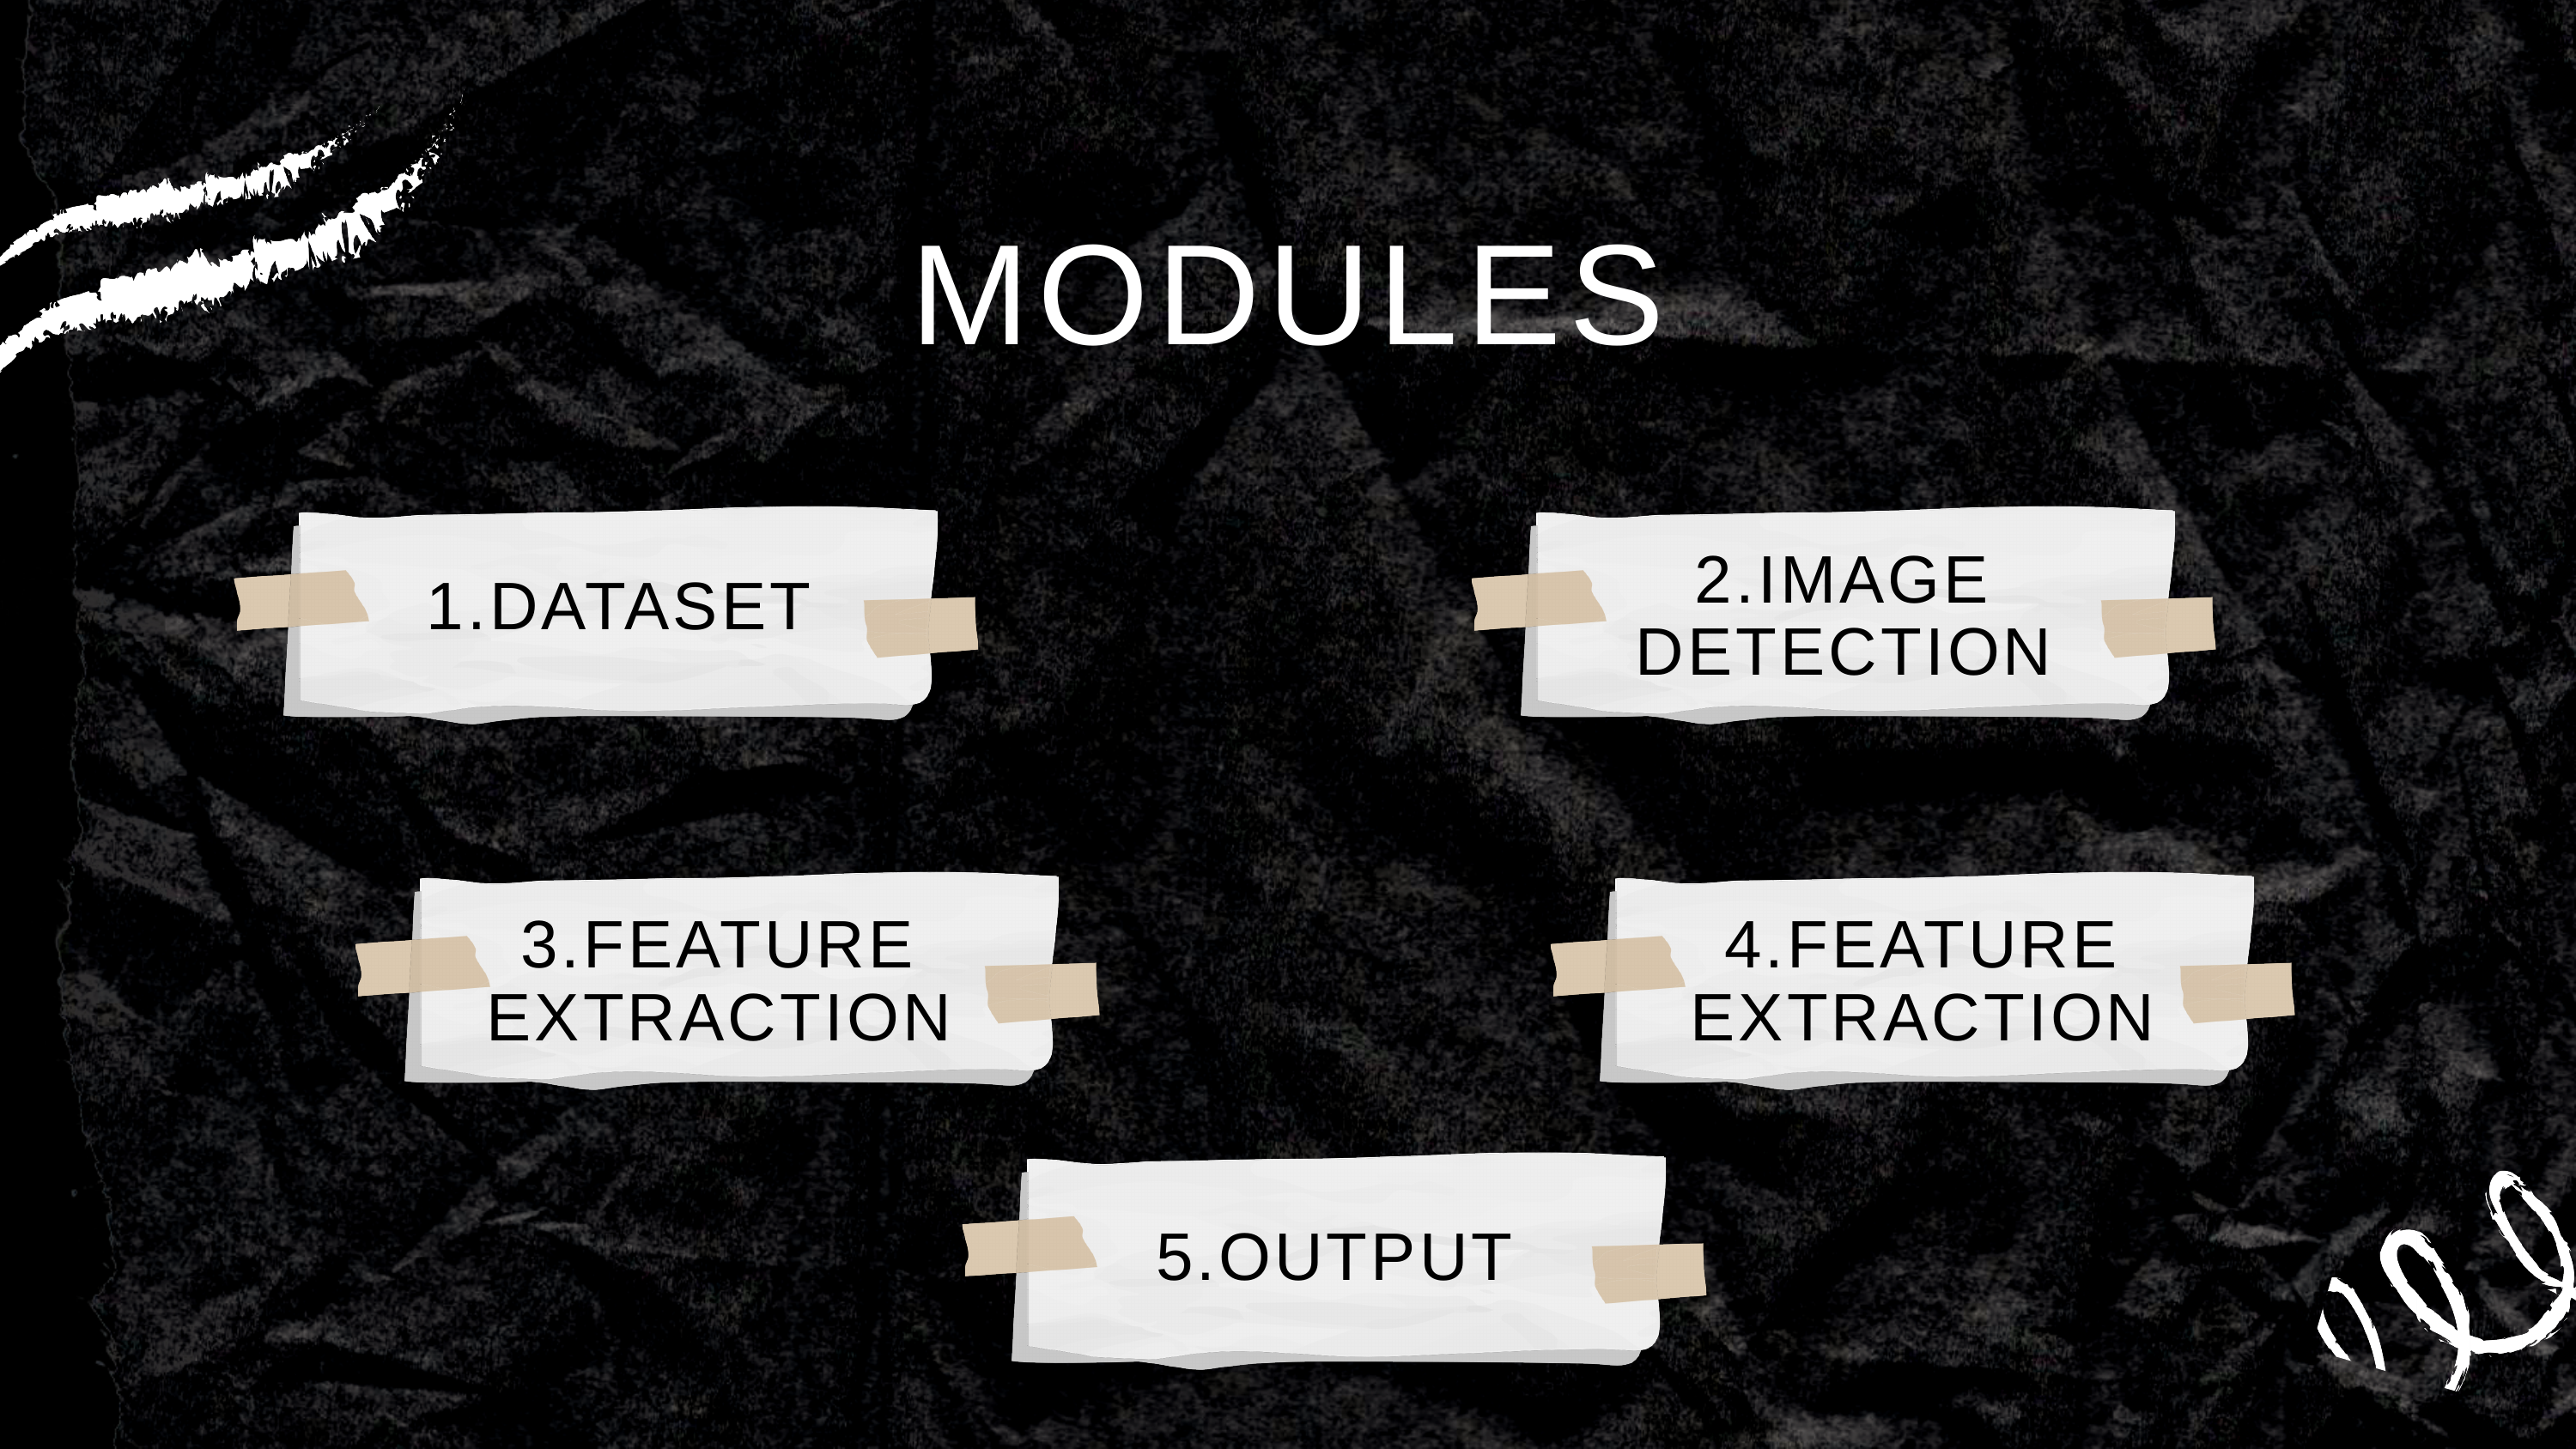

MODULES

2.IMAGE DETECTION
1.DATASET

3.FEATURE EXTRACTION
4.FEATURE EXTRACTION

5.OUTPUT